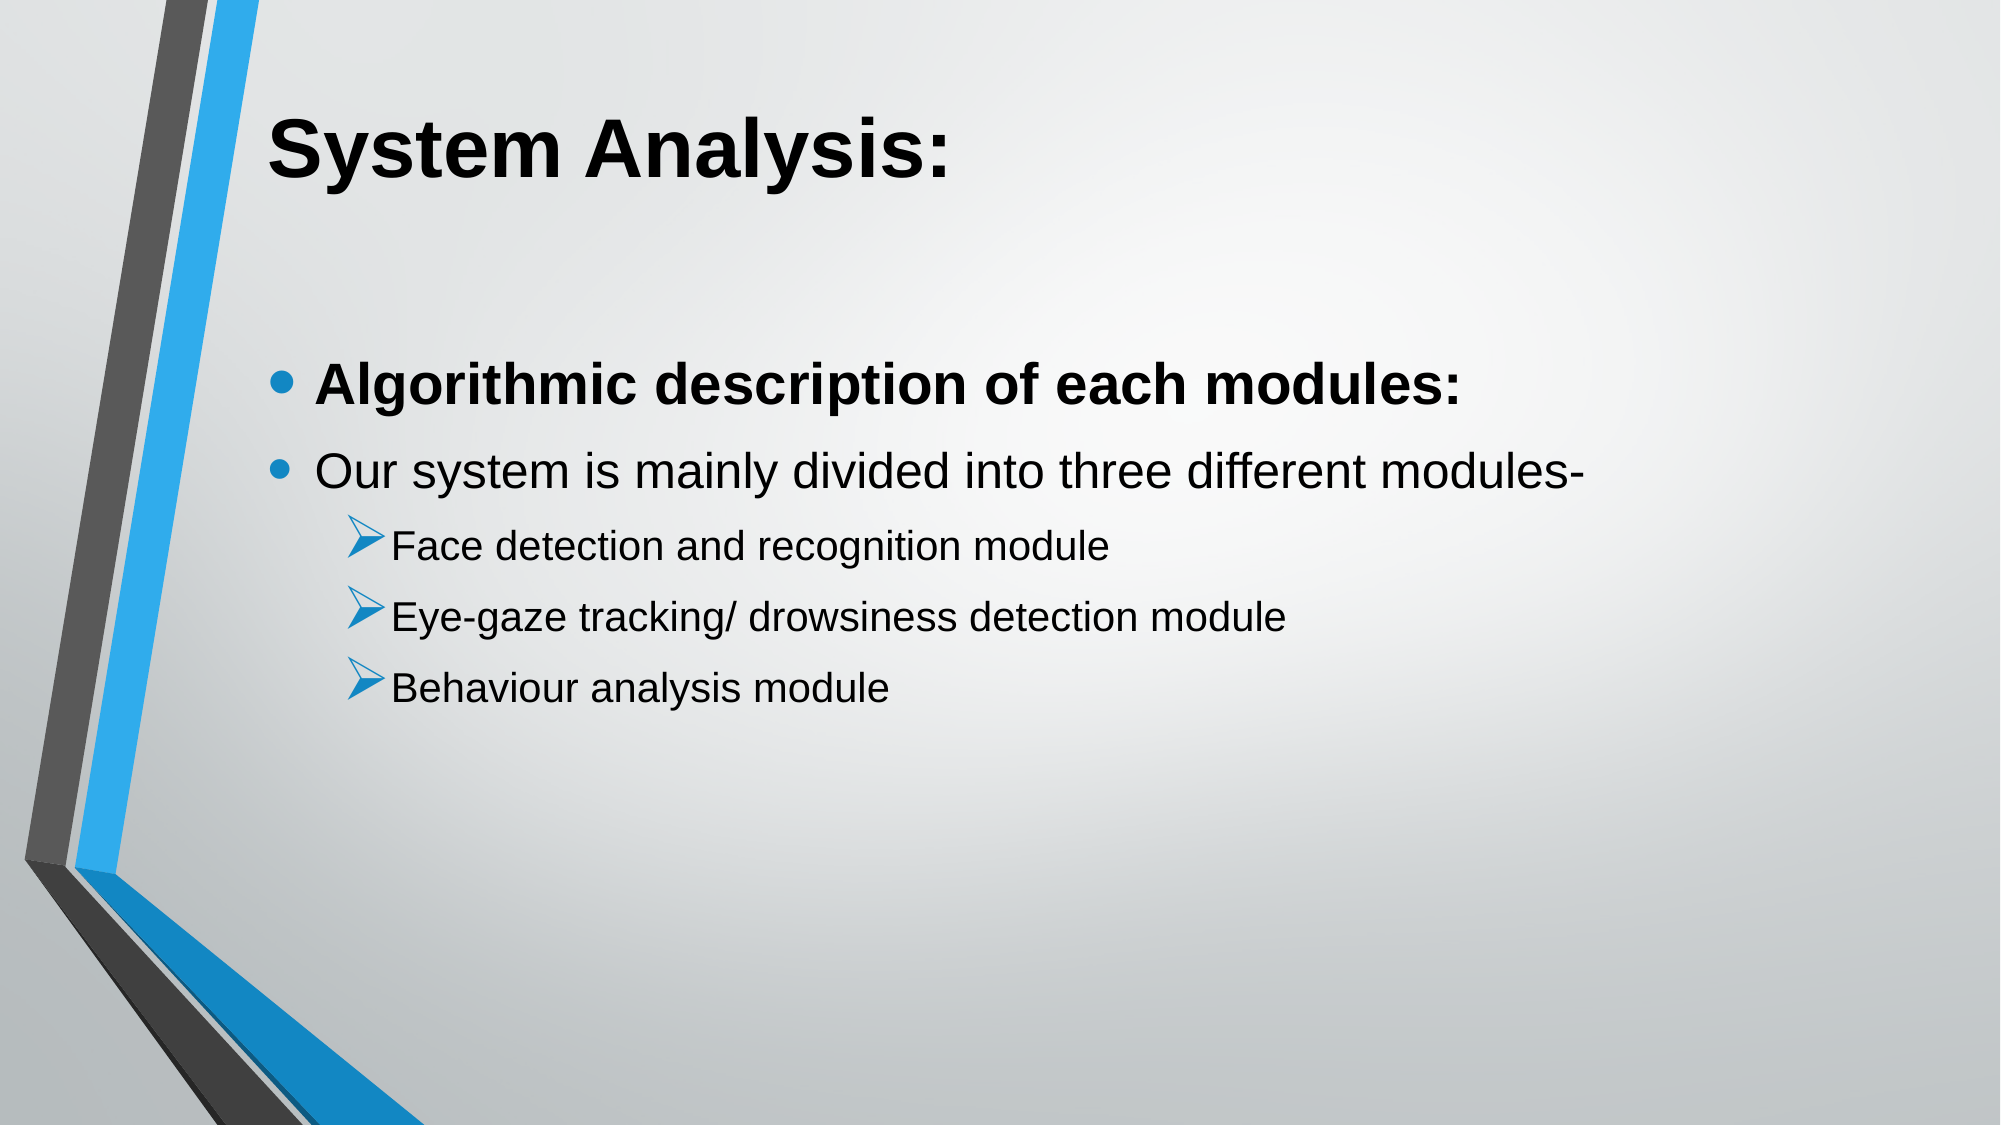

# System Analysis:
Algorithmic description of each modules:
Our system is mainly divided into three different modules-
Face detection and recognition module
Eye-gaze tracking/ drowsiness detection module
Behaviour analysis module